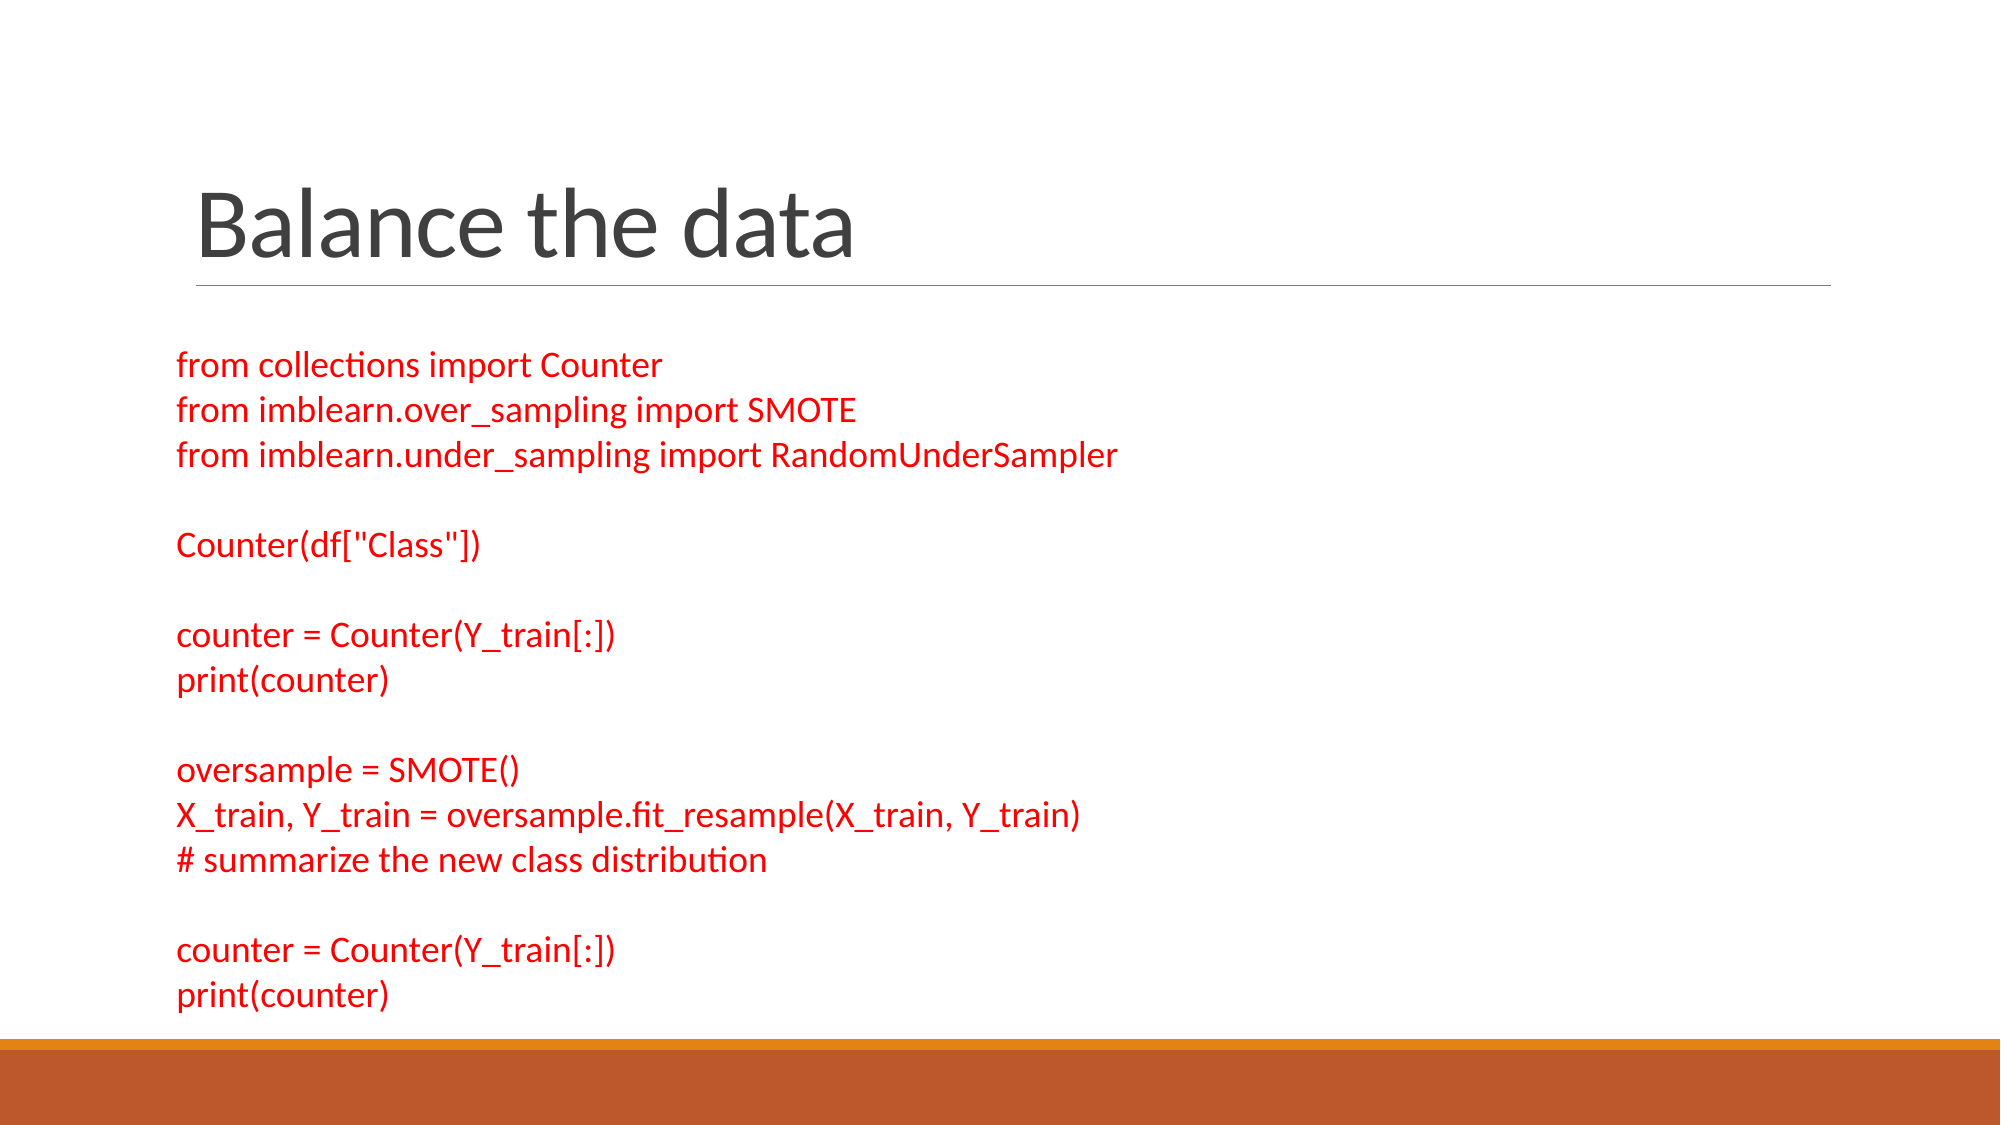

# Balance the data
from collections import Counter
from imblearn.over_sampling import SMOTE
from imblearn.under_sampling import RandomUnderSampler

Counter(df["Class"])

counter = Counter(Y_train[:])
print(counter)

oversample = SMOTE()
X_train, Y_train = oversample.fit_resample(X_train, Y_train)
# summarize the new class distribution

counter = Counter(Y_train[:])
print(counter)